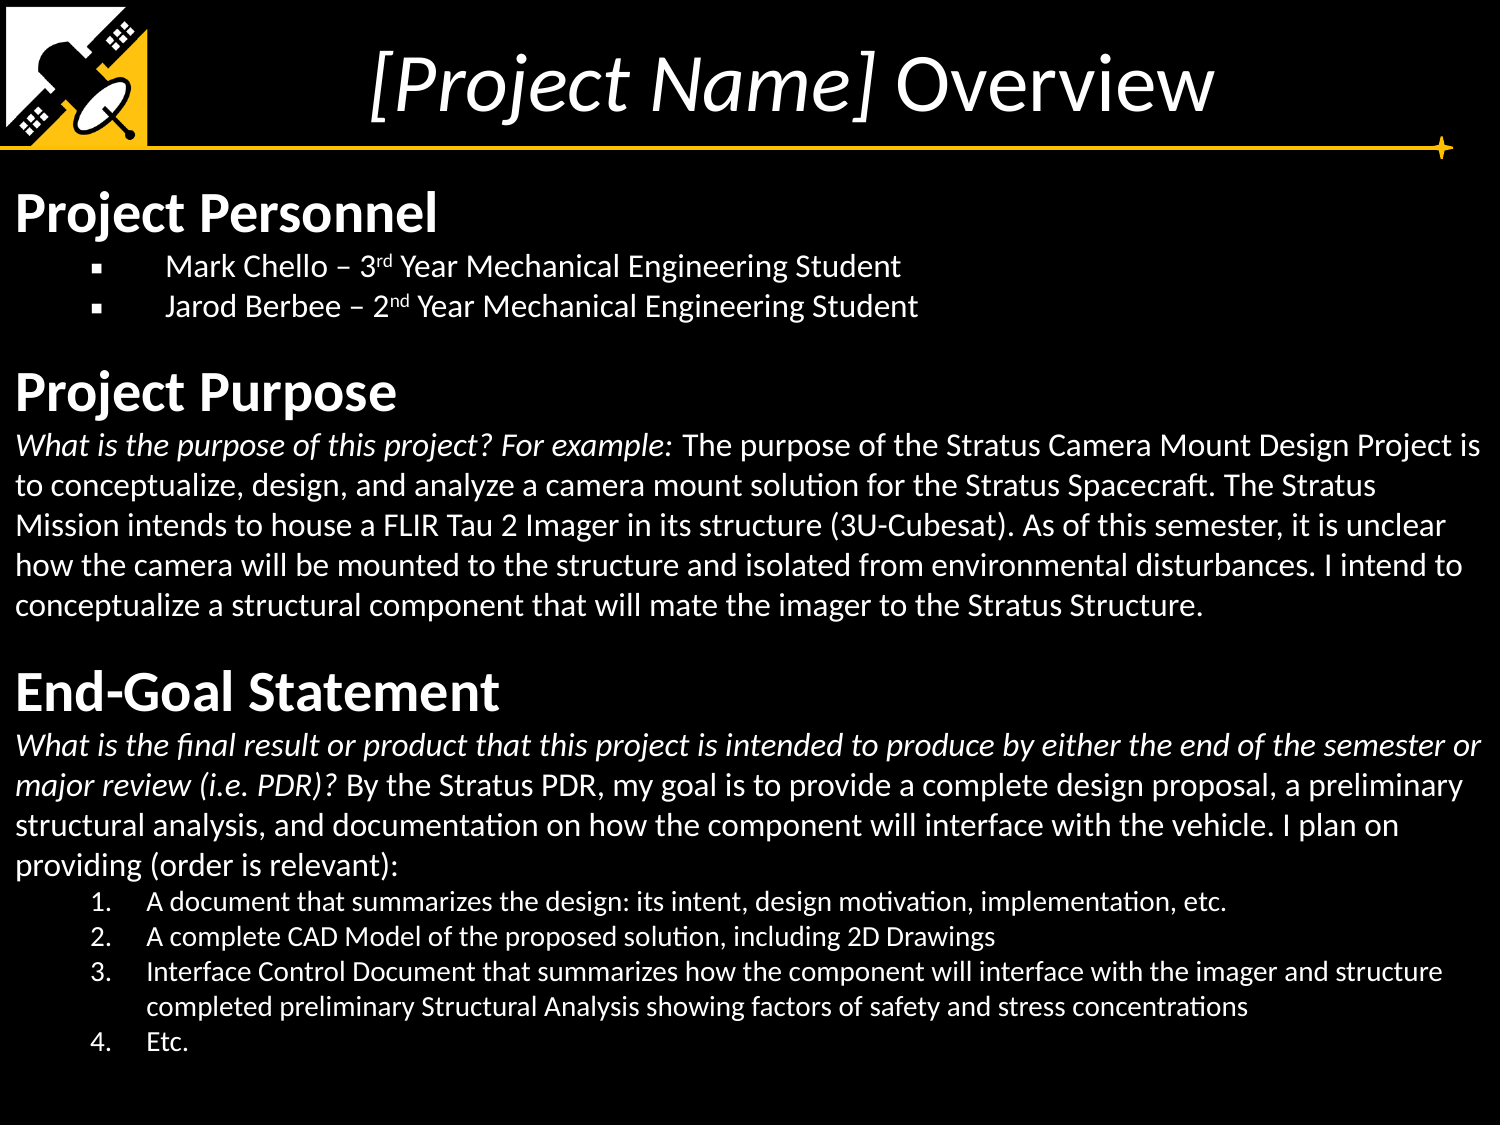

[Project Name] Overview
Project Personnel
Mark Chello – 3rd Year Mechanical Engineering Student
Jarod Berbee – 2nd Year Mechanical Engineering Student

Project Purpose
What is the purpose of this project? For example: The purpose of the Stratus Camera Mount Design Project is to conceptualize, design, and analyze a camera mount solution for the Stratus Spacecraft. The Stratus Mission intends to house a FLIR Tau 2 Imager in its structure (3U-Cubesat). As of this semester, it is unclear how the camera will be mounted to the structure and isolated from environmental disturbances. I intend to conceptualize a structural component that will mate the imager to the Stratus Structure.

End-Goal Statement
What is the final result or product that this project is intended to produce by either the end of the semester or major review (i.e. PDR)? By the Stratus PDR, my goal is to provide a complete design proposal, a preliminary structural analysis, and documentation on how the component will interface with the vehicle. I plan on providing (order is relevant):
A document that summarizes the design: its intent, design motivation, implementation, etc.
A complete CAD Model of the proposed solution, including 2D Drawings
Interface Control Document that summarizes how the component will interface with the imager and structure completed preliminary Structural Analysis showing factors of safety and stress concentrations
Etc.